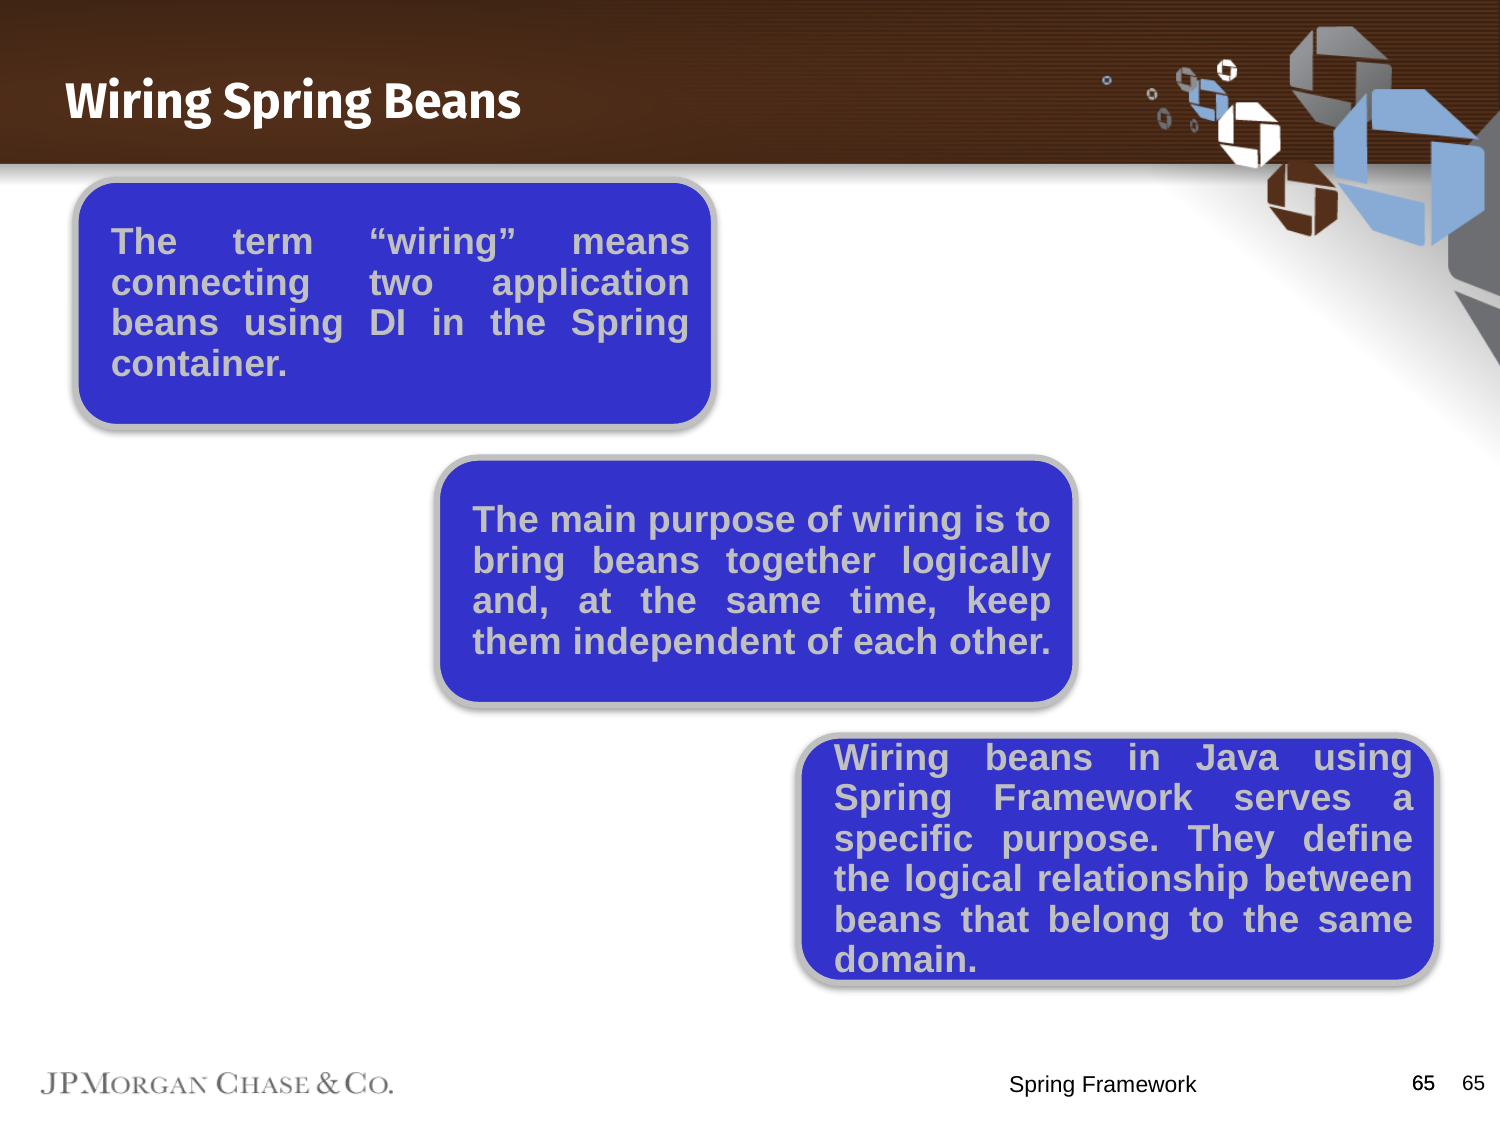

Wiring Spring Beans
The term “wiring” means connecting two application beans using DI in the Spring container.
The main purpose of wiring is to bring beans together logically and, at the same time, keep them independent of each other.
Wiring beans in Java using Spring Framework serves a specific purpose. They define the logical relationship between beans that belong to the same domain.
Spring Framework
65
65
65